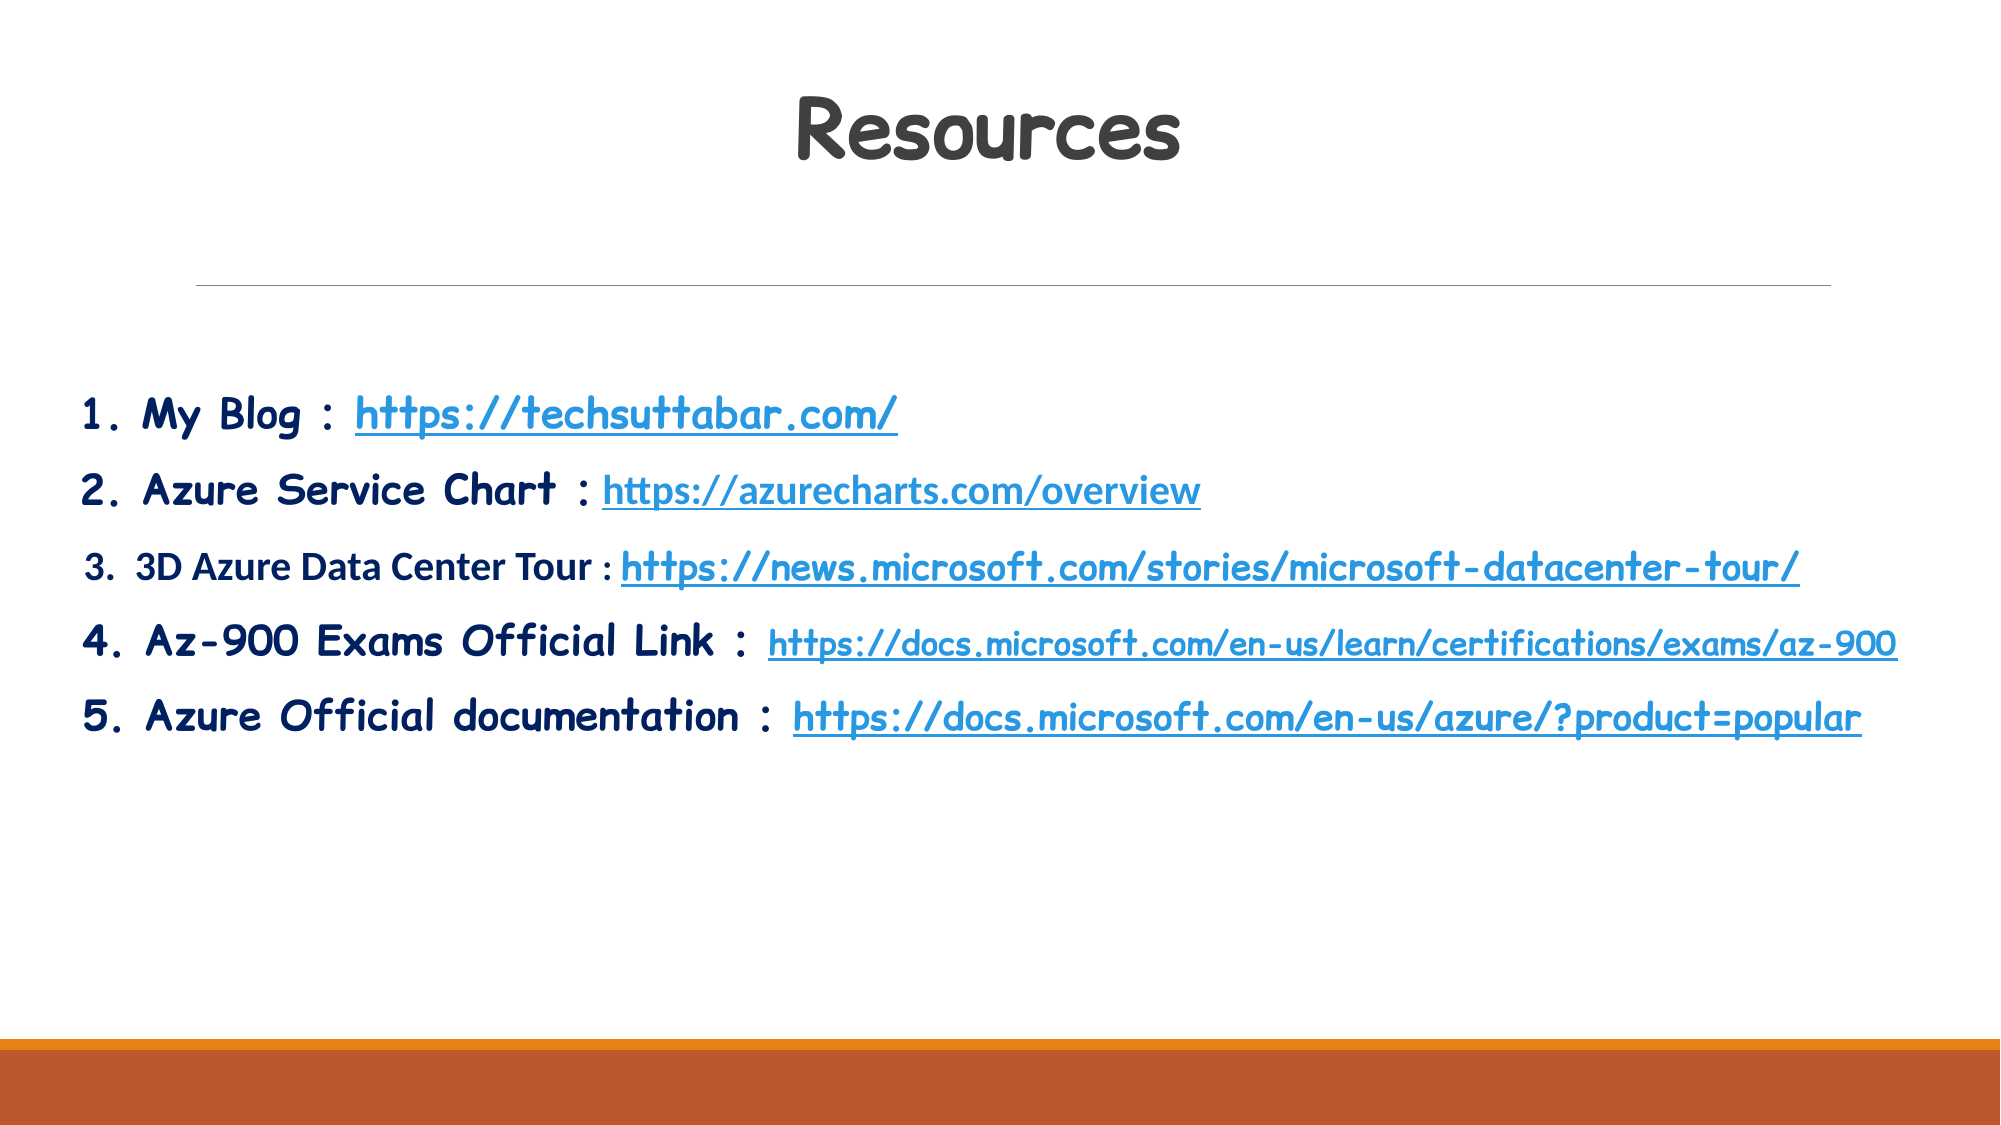

# Resources

1. My Blog : https://techsuttabar.com/
2. Azure Service Chart : https://azurecharts.com/overview
  3.  3D Azure Data Center Tour : https://news.microsoft.com/stories/microsoft-datacenter-tour/
 4. Az-900 Exams Official Link : https://docs.microsoft.com/en-us/learn/certifications/exams/az-900
 5. Azure Official documentation : https://docs.microsoft.com/en-us/azure/?product=popular